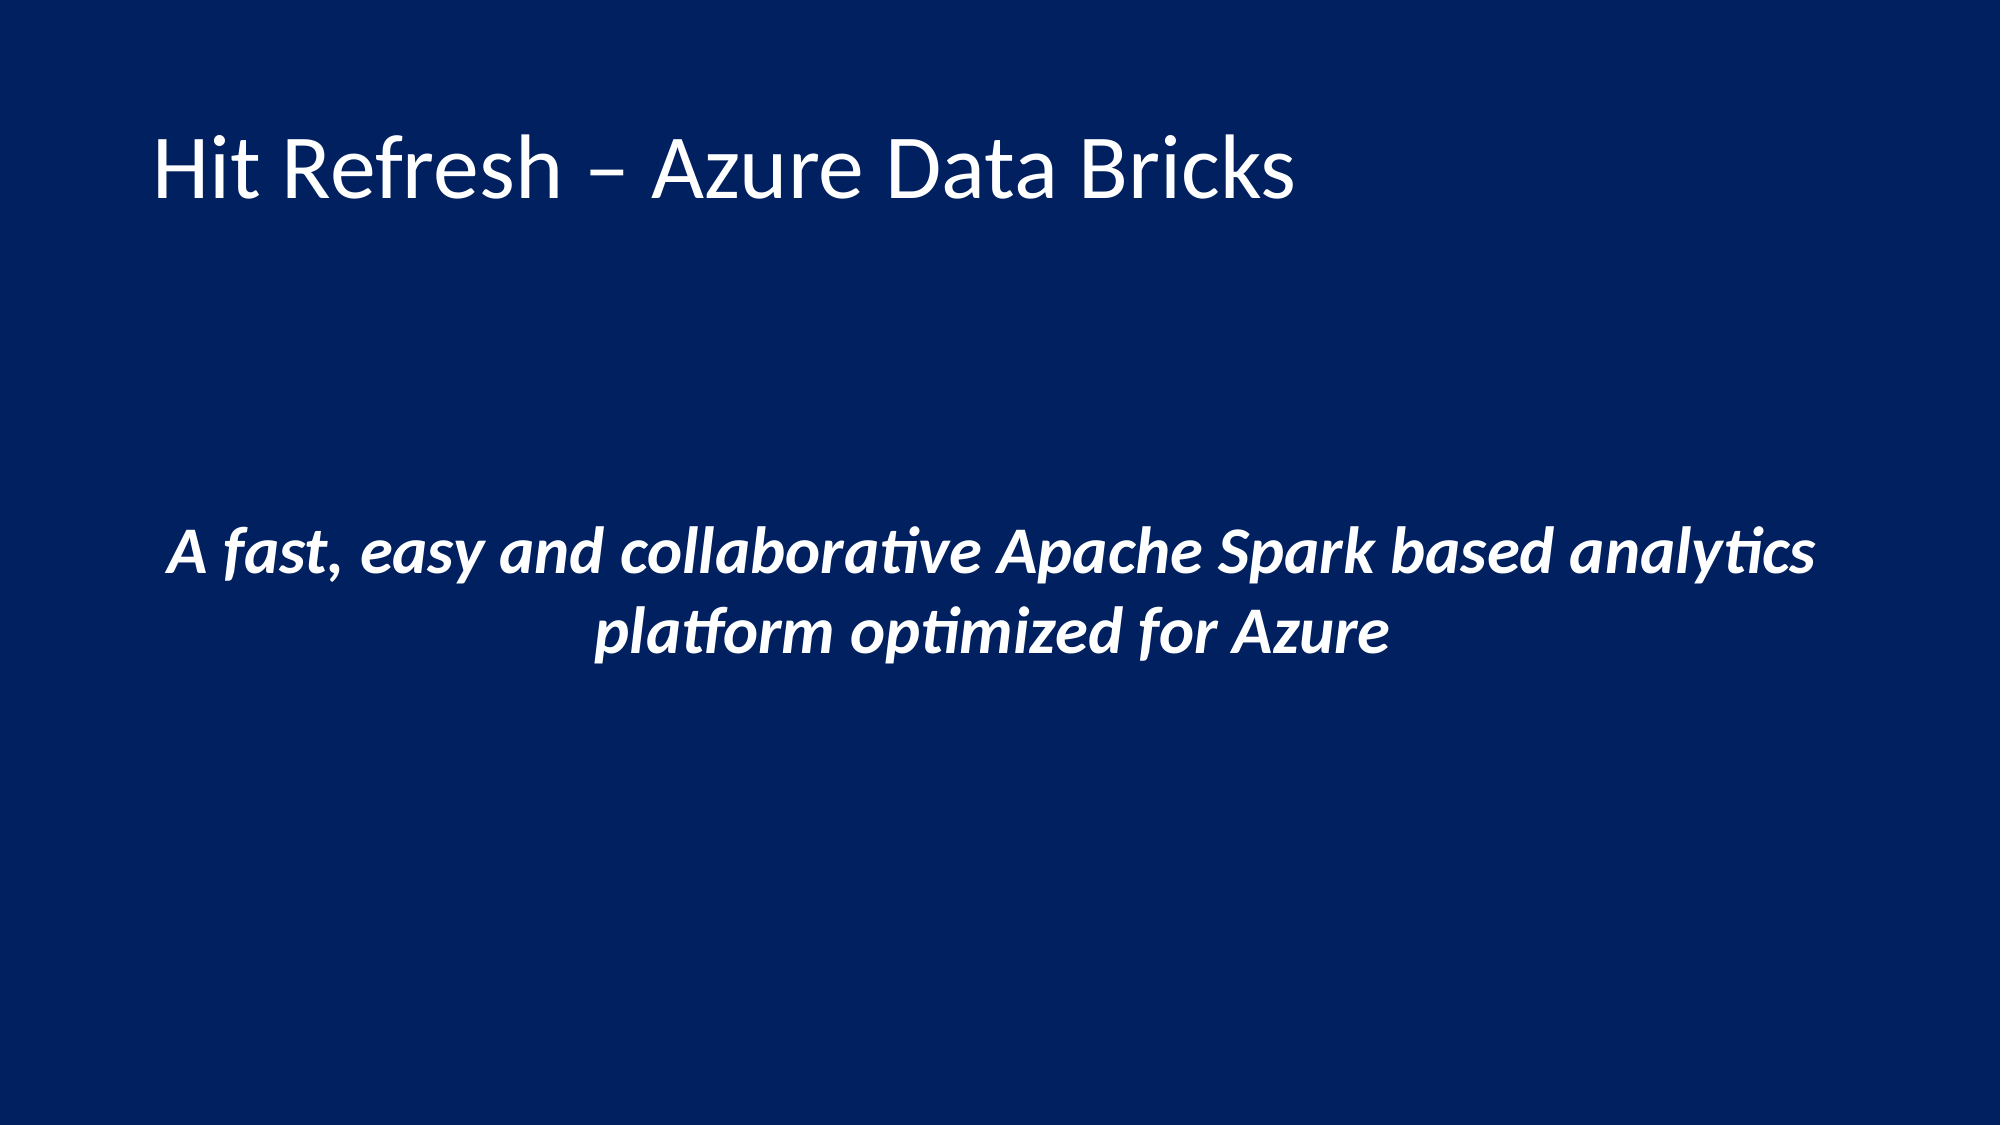

# Hit Refresh – Azure Data Bricks
A fast, easy and collaborative Apache Spark based analytics platform optimized for Azure